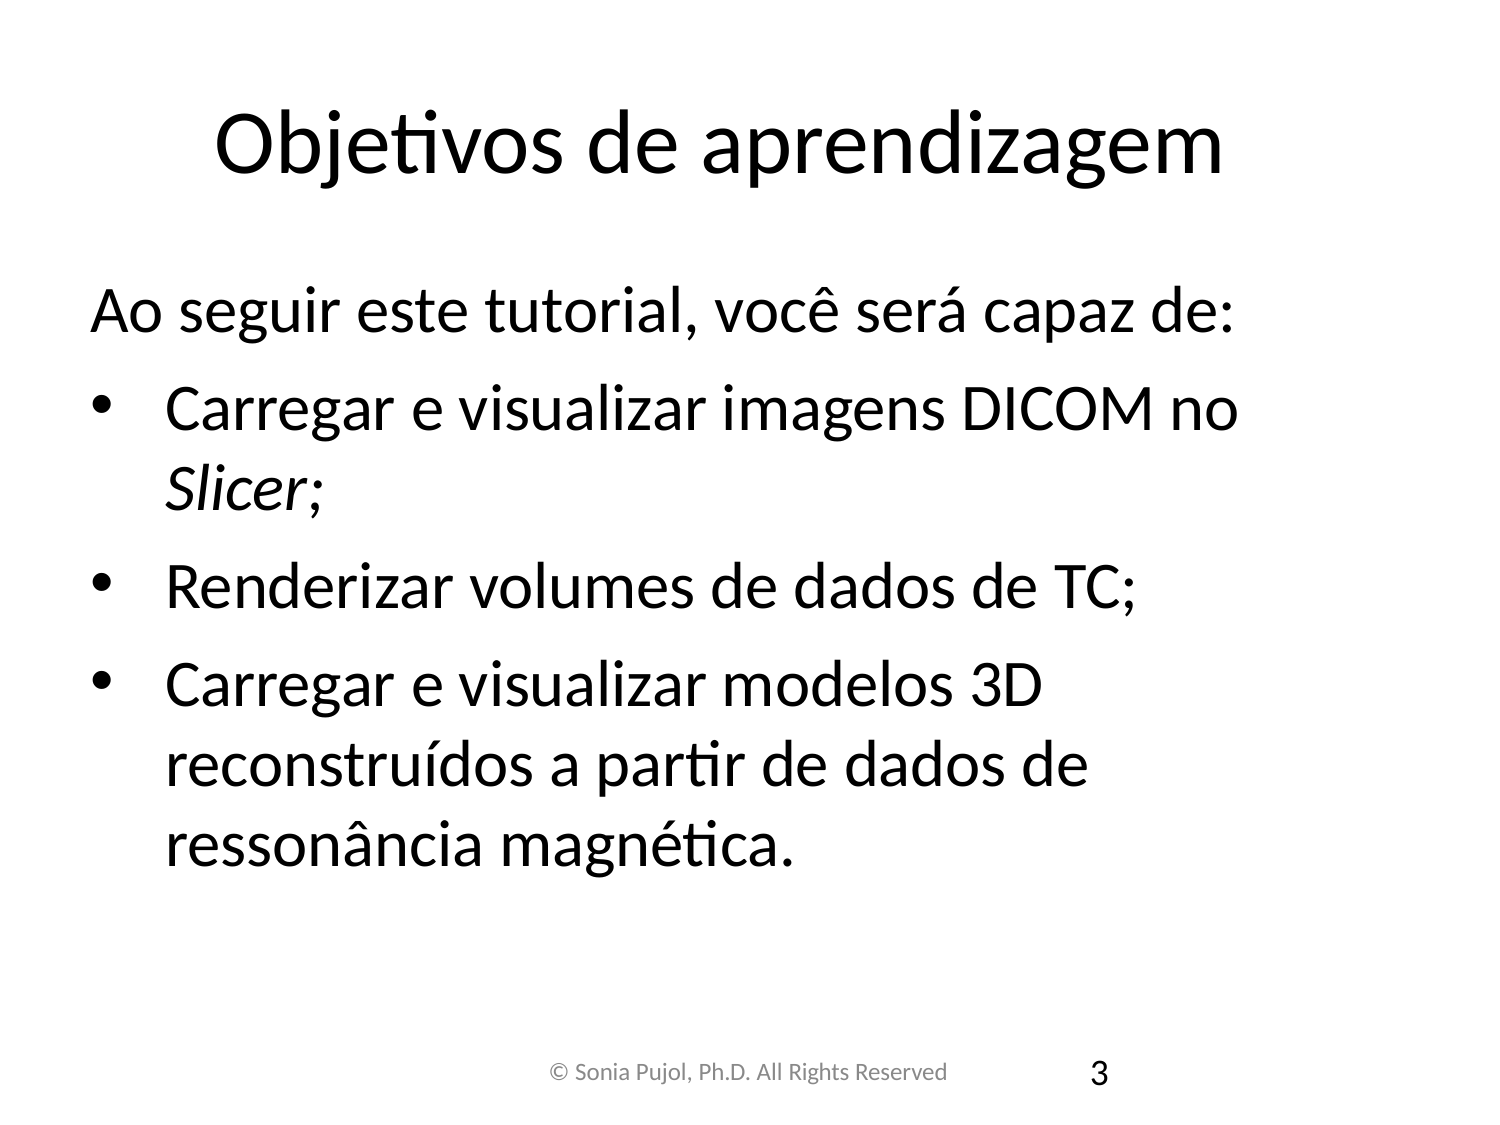

# Objetivos de aprendizagem
Ao seguir este tutorial, você será capaz de:
Carregar e visualizar imagens DICOM no Slicer;
Renderizar volumes de dados de TC;
Carregar e visualizar modelos 3D reconstruídos a partir de dados de ressonância magnética.
3
© Sonia Pujol, Ph.D. All Rights Reserved